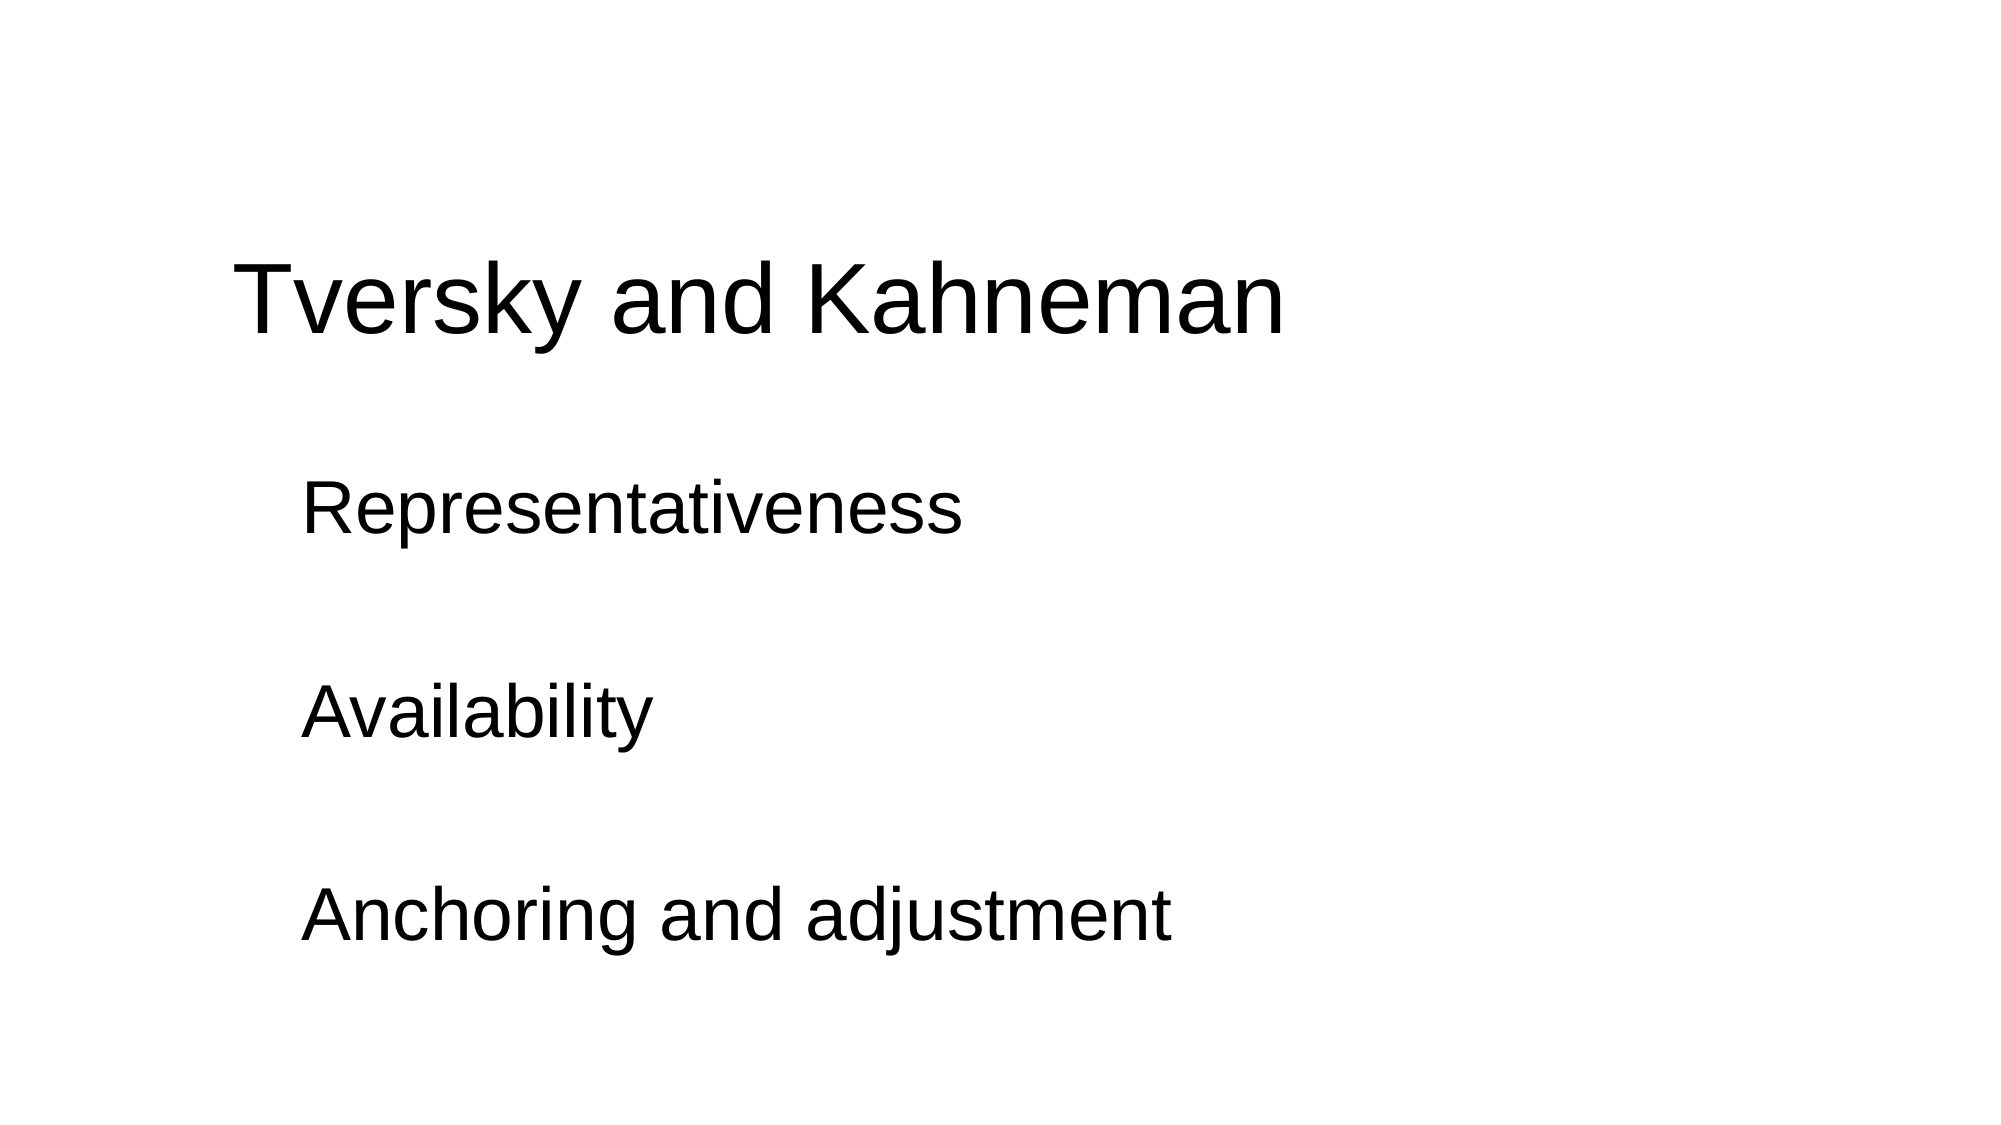

Tversky and Kahneman
Representativeness

Availability

Anchoring and adjustment